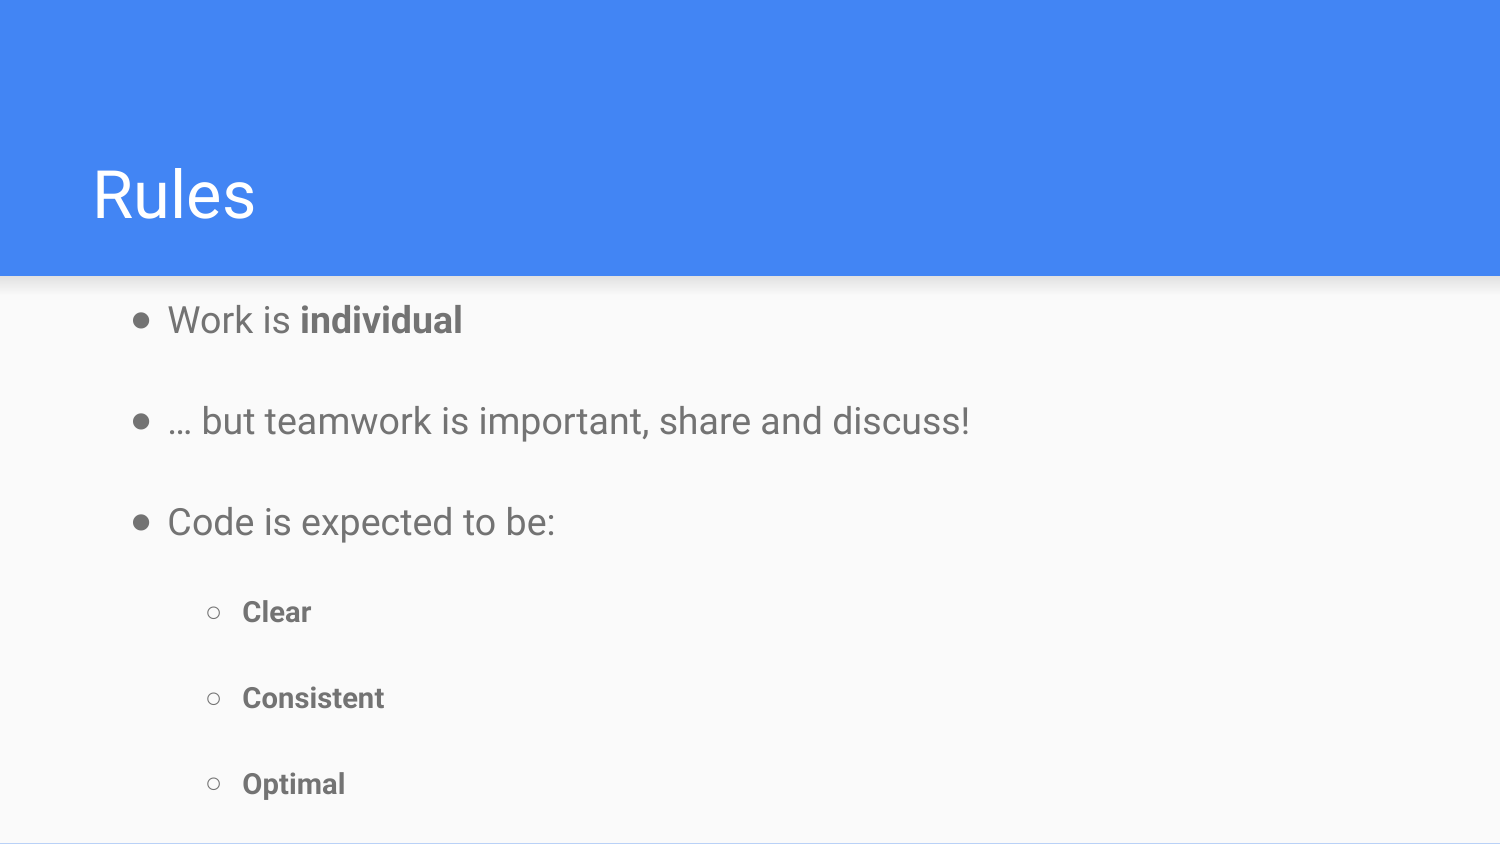

# Rules
Work is individual
… but teamwork is important, share and discuss!
Code is expected to be:
Clear
Consistent
Optimal